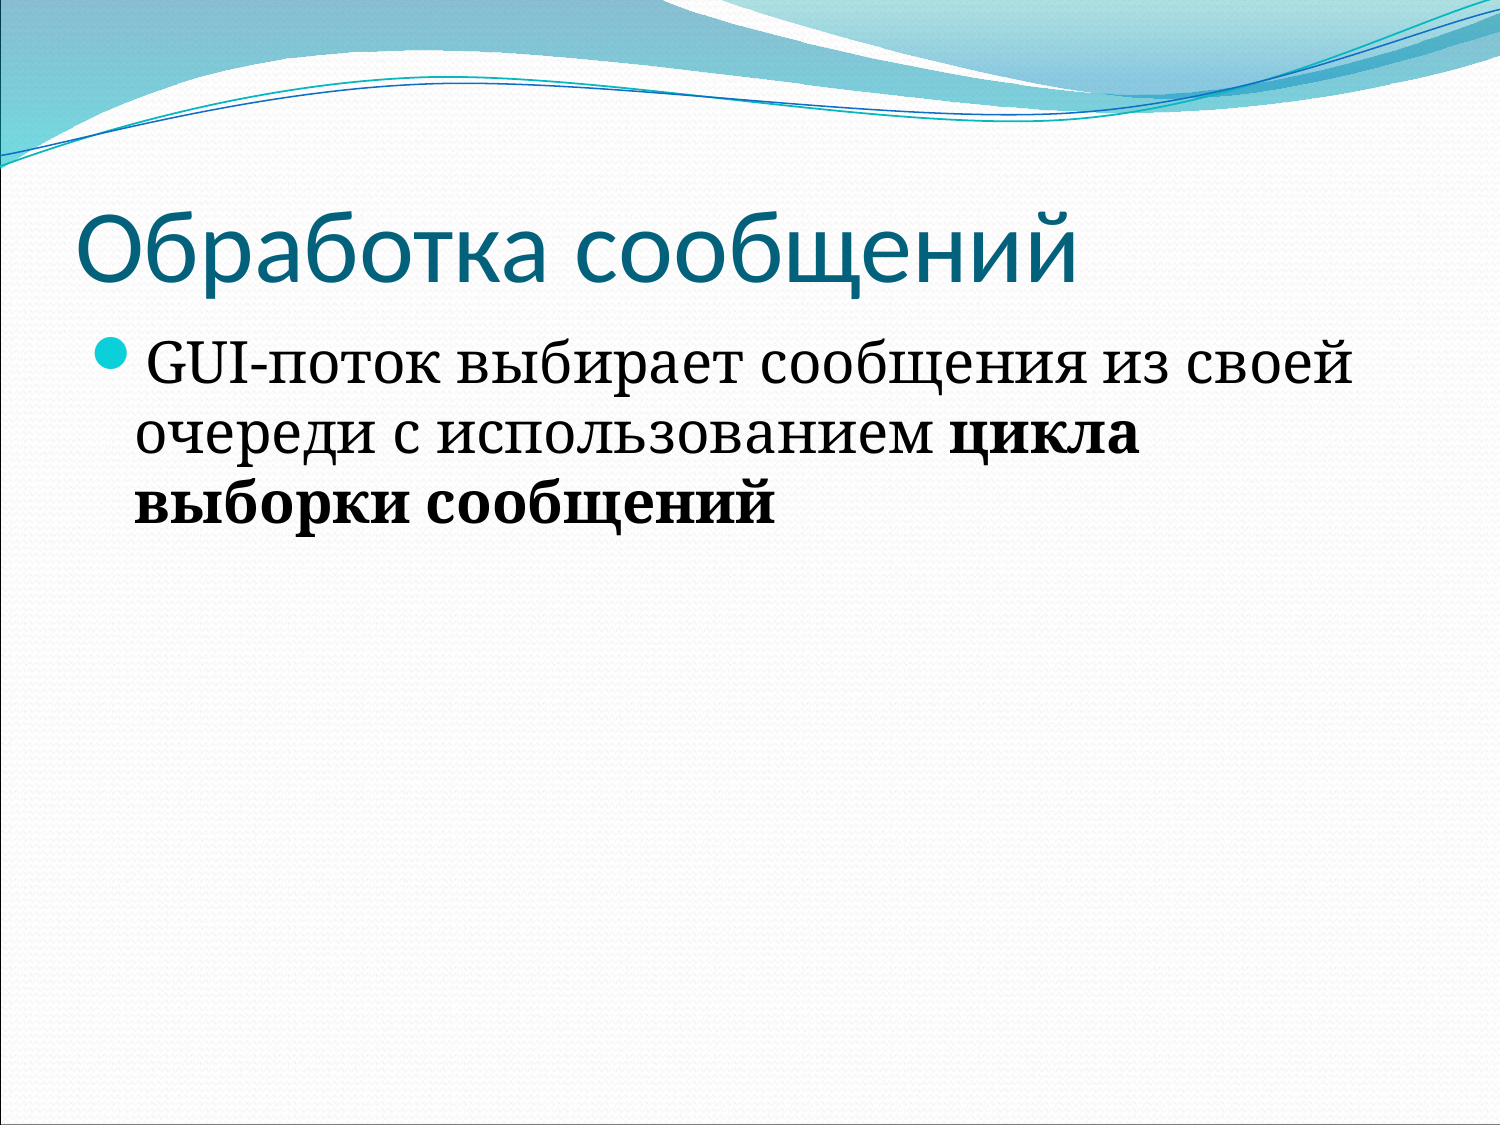

# Обработка сообщений
GUI-поток выбирает сообщения из своей очереди с использованием цикла выборки сообщений